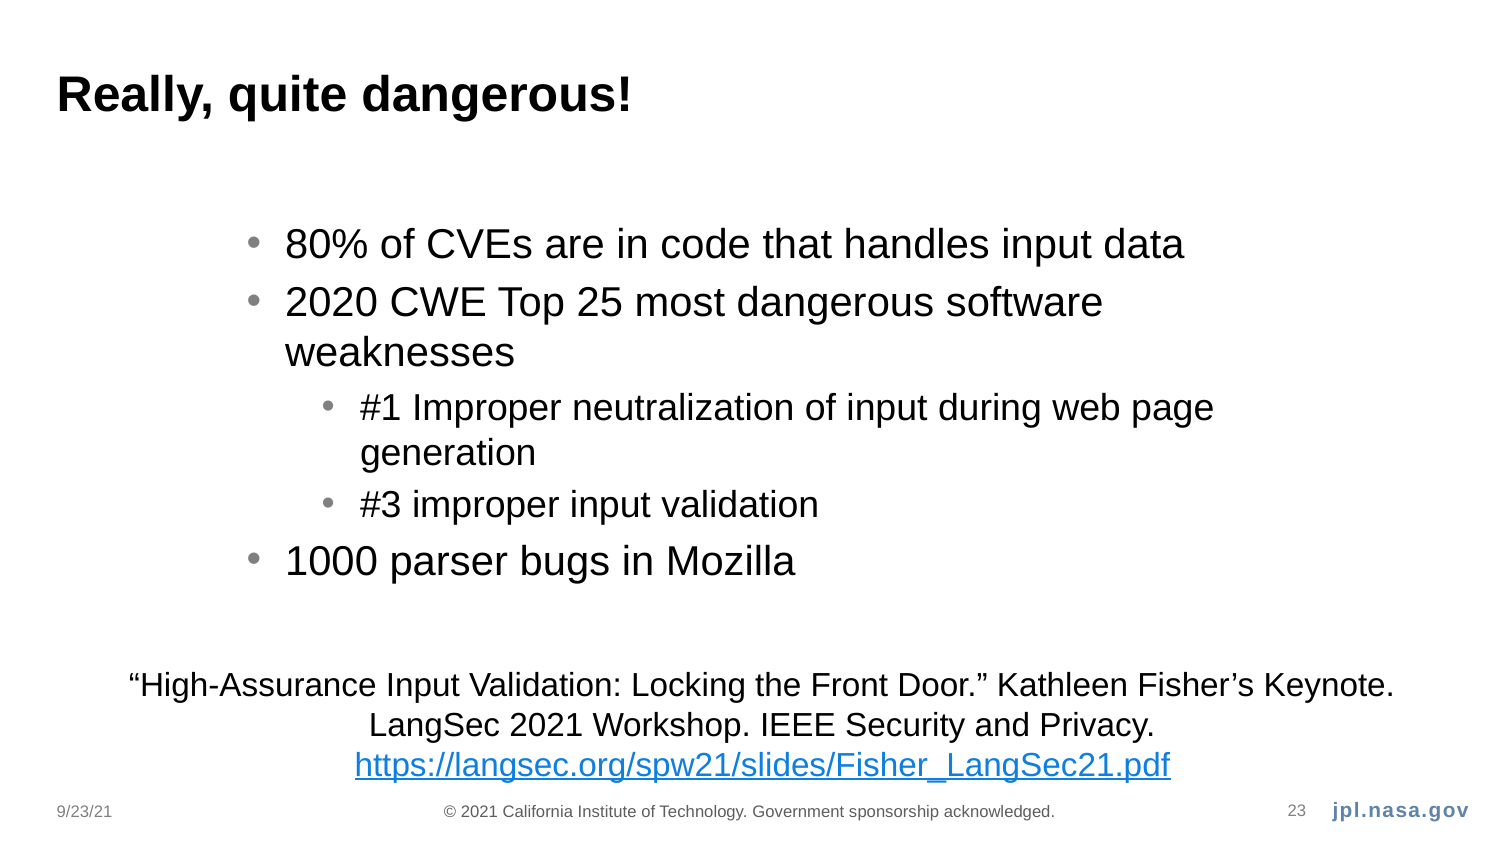

# Really, quite dangerous!
80% of CVEs are in code that handles input data
2020 CWE Top 25 most dangerous software weaknesses
#1 Improper neutralization of input during web page generation
#3 improper input validation
1000 parser bugs in Mozilla
“High-Assurance Input Validation: Locking the Front Door.” Kathleen Fisher’s Keynote. LangSec 2021 Workshop. IEEE Security and Privacy.
 https://langsec.org/spw21/slides/Fisher_LangSec21.pdf
9/23/21
© 2021 California Institute of Technology. Government sponsorship acknowledged.
23